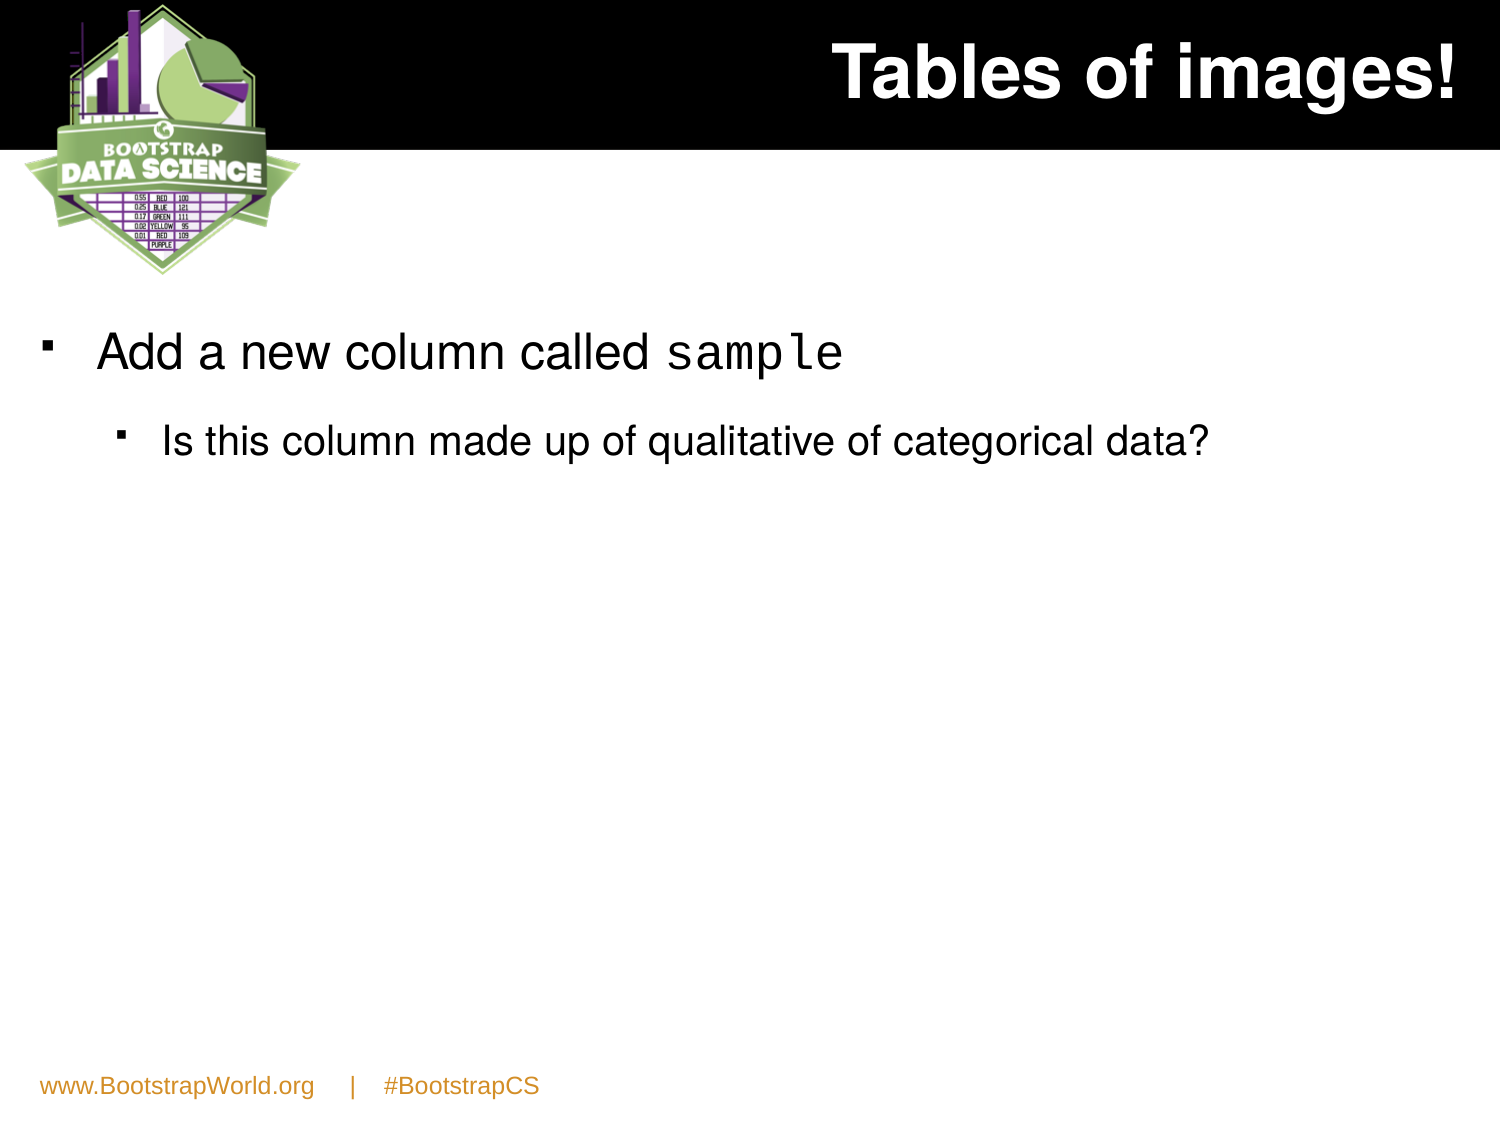

# Tables of images!
Add a new column called sample
Is this column made up of qualitative of categorical data?
www.BootstrapWorld.org     |    #BootstrapCS